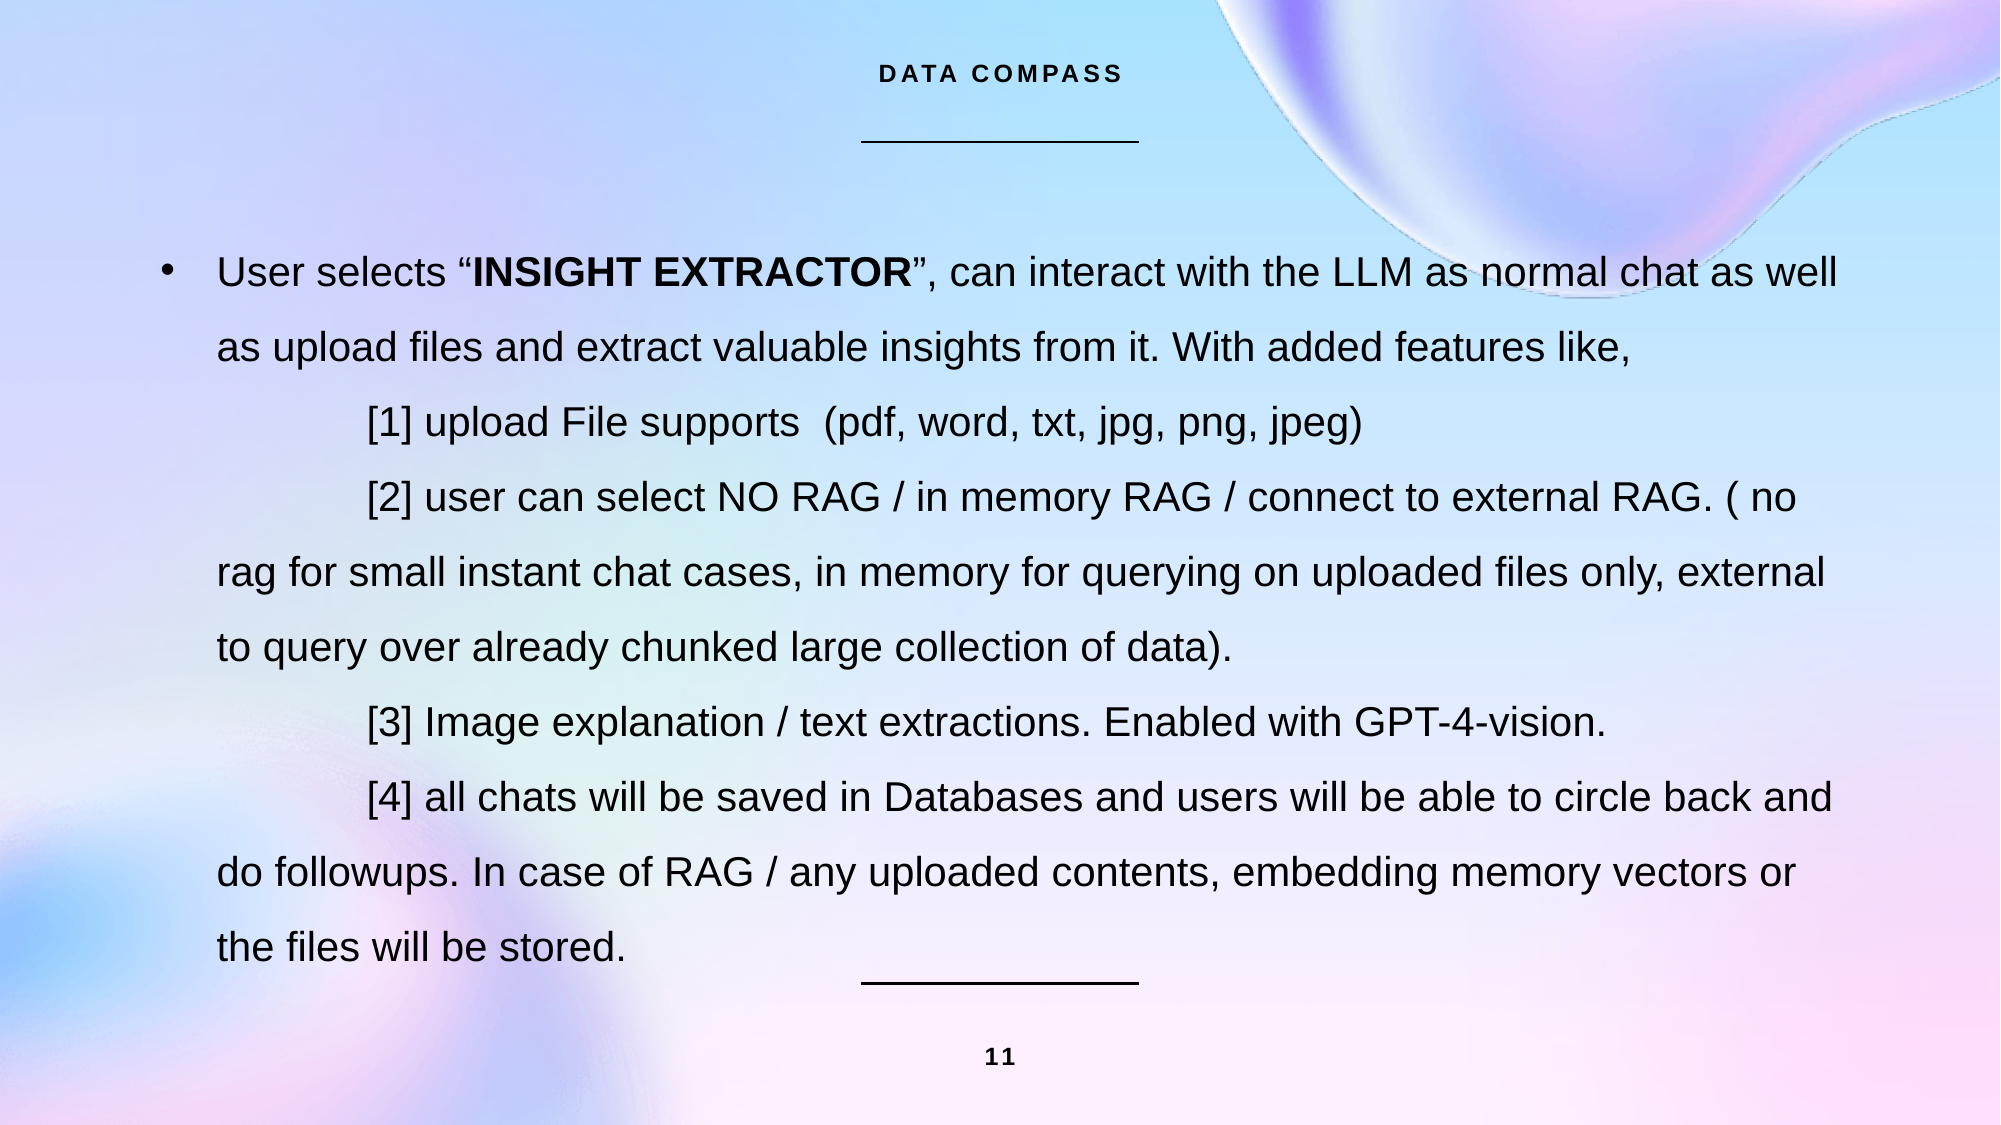

DATA COMPASS
# User selects “INSIGHT EXTRACTOR”, can interact with the LLM as normal chat as well as upload files and extract valuable insights from it. With added features like, [1] upload File supports  (pdf, word, txt, jpg, png, jpeg) [2] user can select NO RAG / in memory RAG / connect to external RAG. ( no rag for small instant chat cases, in memory for querying on uploaded files only, external to query over already chunked large collection of data). [3] Image explanation / text extractions. Enabled with GPT-4-vision. [4] all chats will be saved in Databases and users will be able to circle back and do followups. In case of RAG / any uploaded contents, embedding memory vectors or the files will be stored.
11